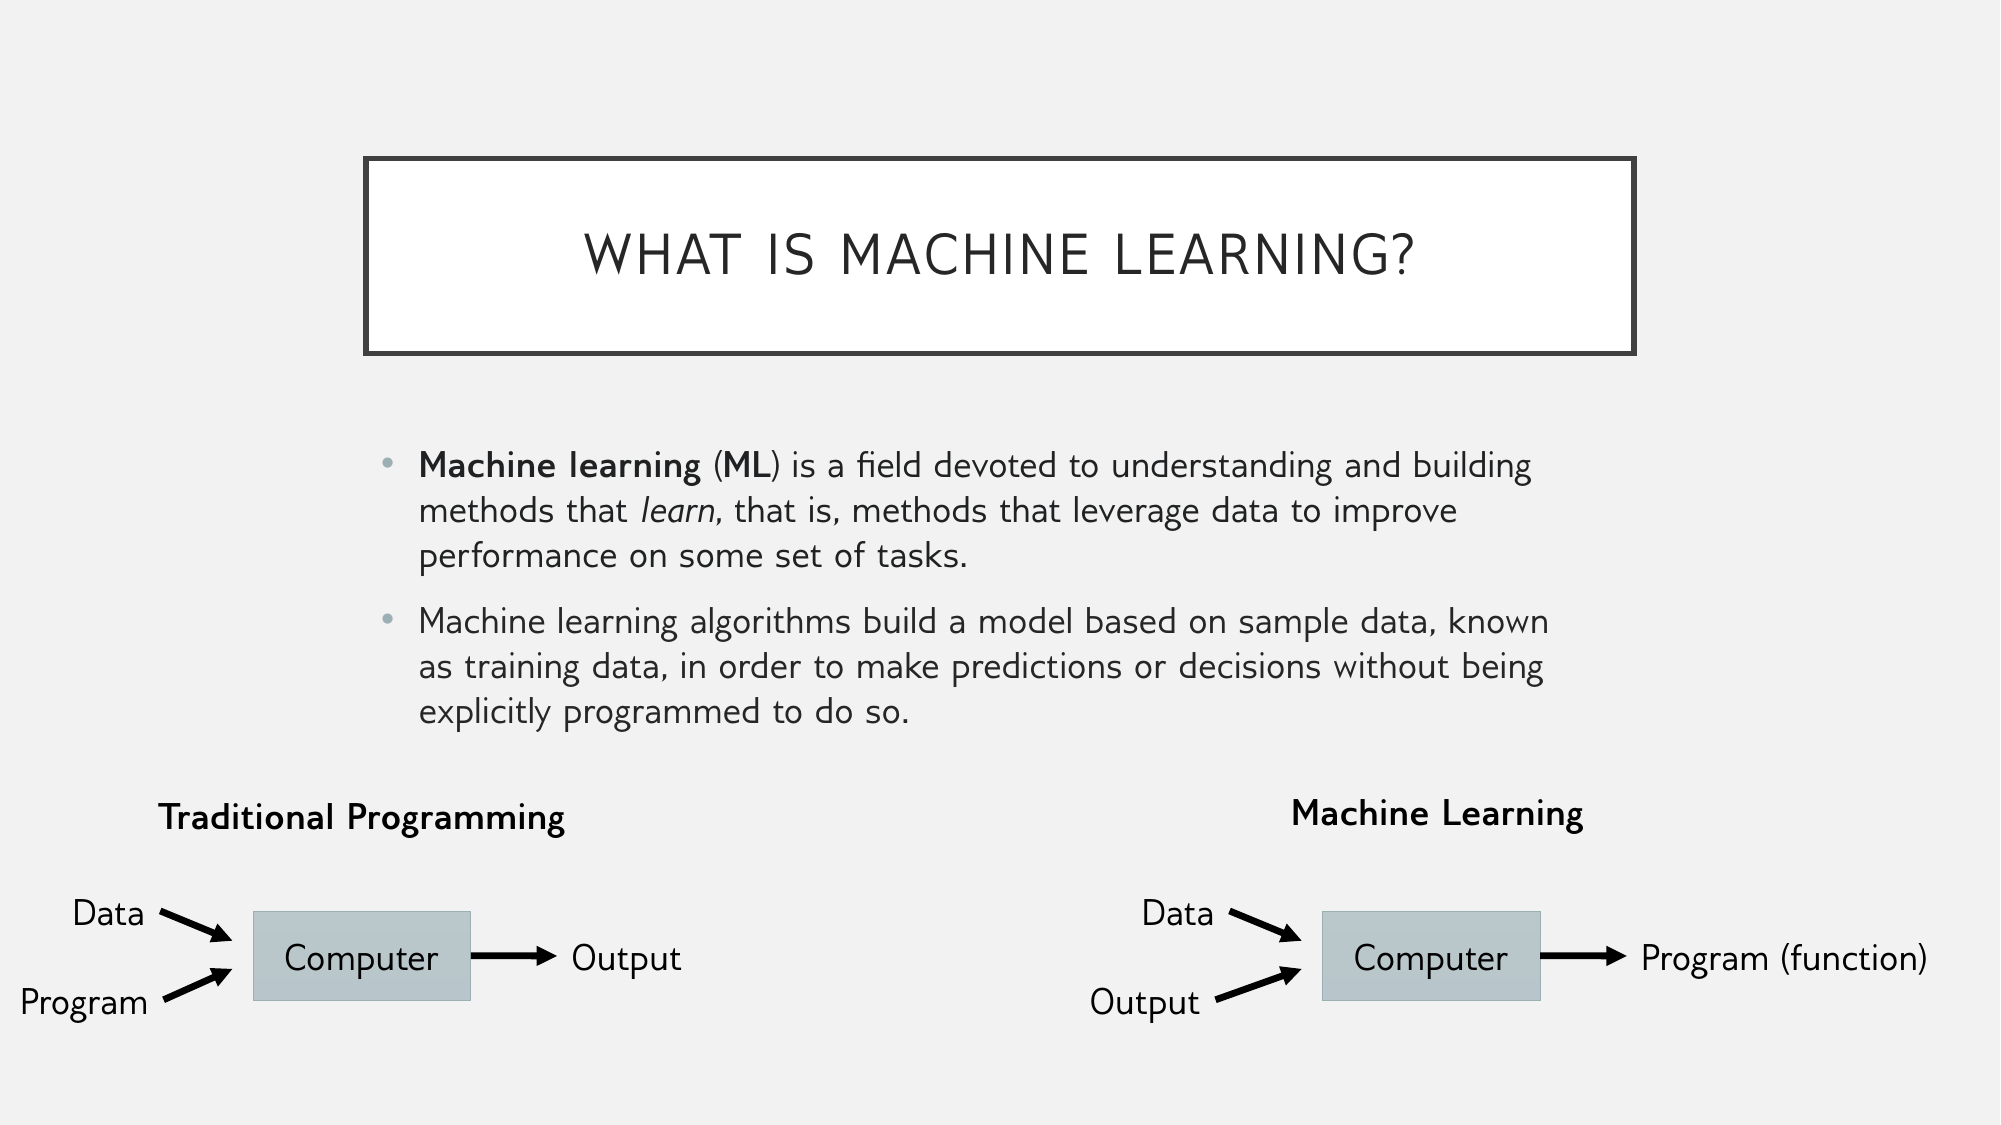

# What is Machine learning?
Machine learning (ML) is a field devoted to understanding and building methods that learn, that is, methods that leverage data to improve performance on some set of tasks.
Machine learning algorithms build a model based on sample data, known as training data, in order to make predictions or decisions without being explicitly programmed to do so.
Machine Learning
Traditional Programming
Data
Data
Computer
Computer
Output
Program (function)
Program
Output